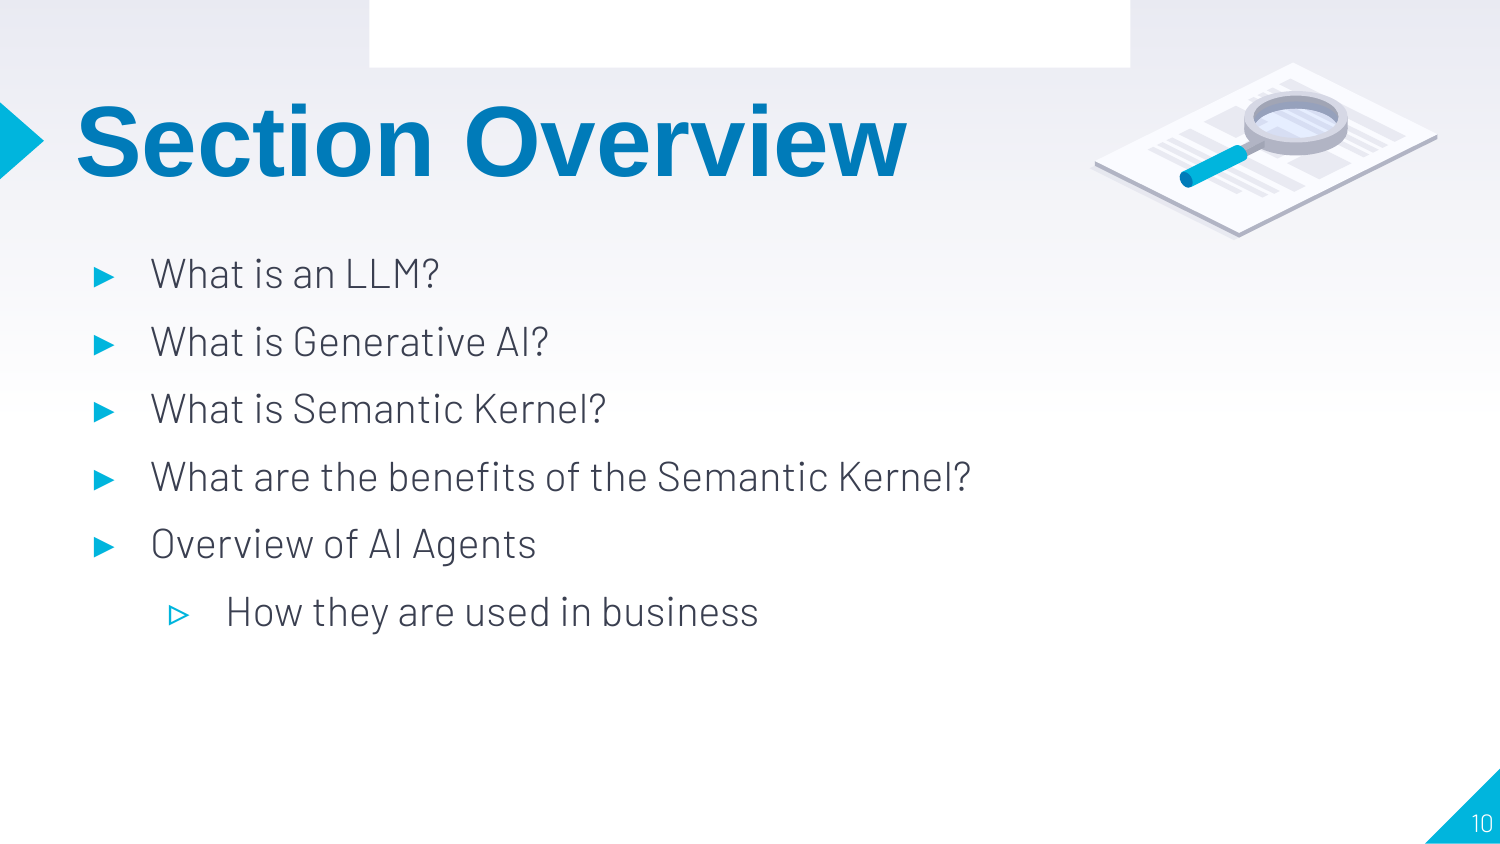

Understanding AI Plugins in Business Context

# Section Overview
What is an LLM?
What is Generative AI?
What is Semantic Kernel?
What are the benefits of the Semantic Kernel?
Overview of AI Agents
How they are used in business

10